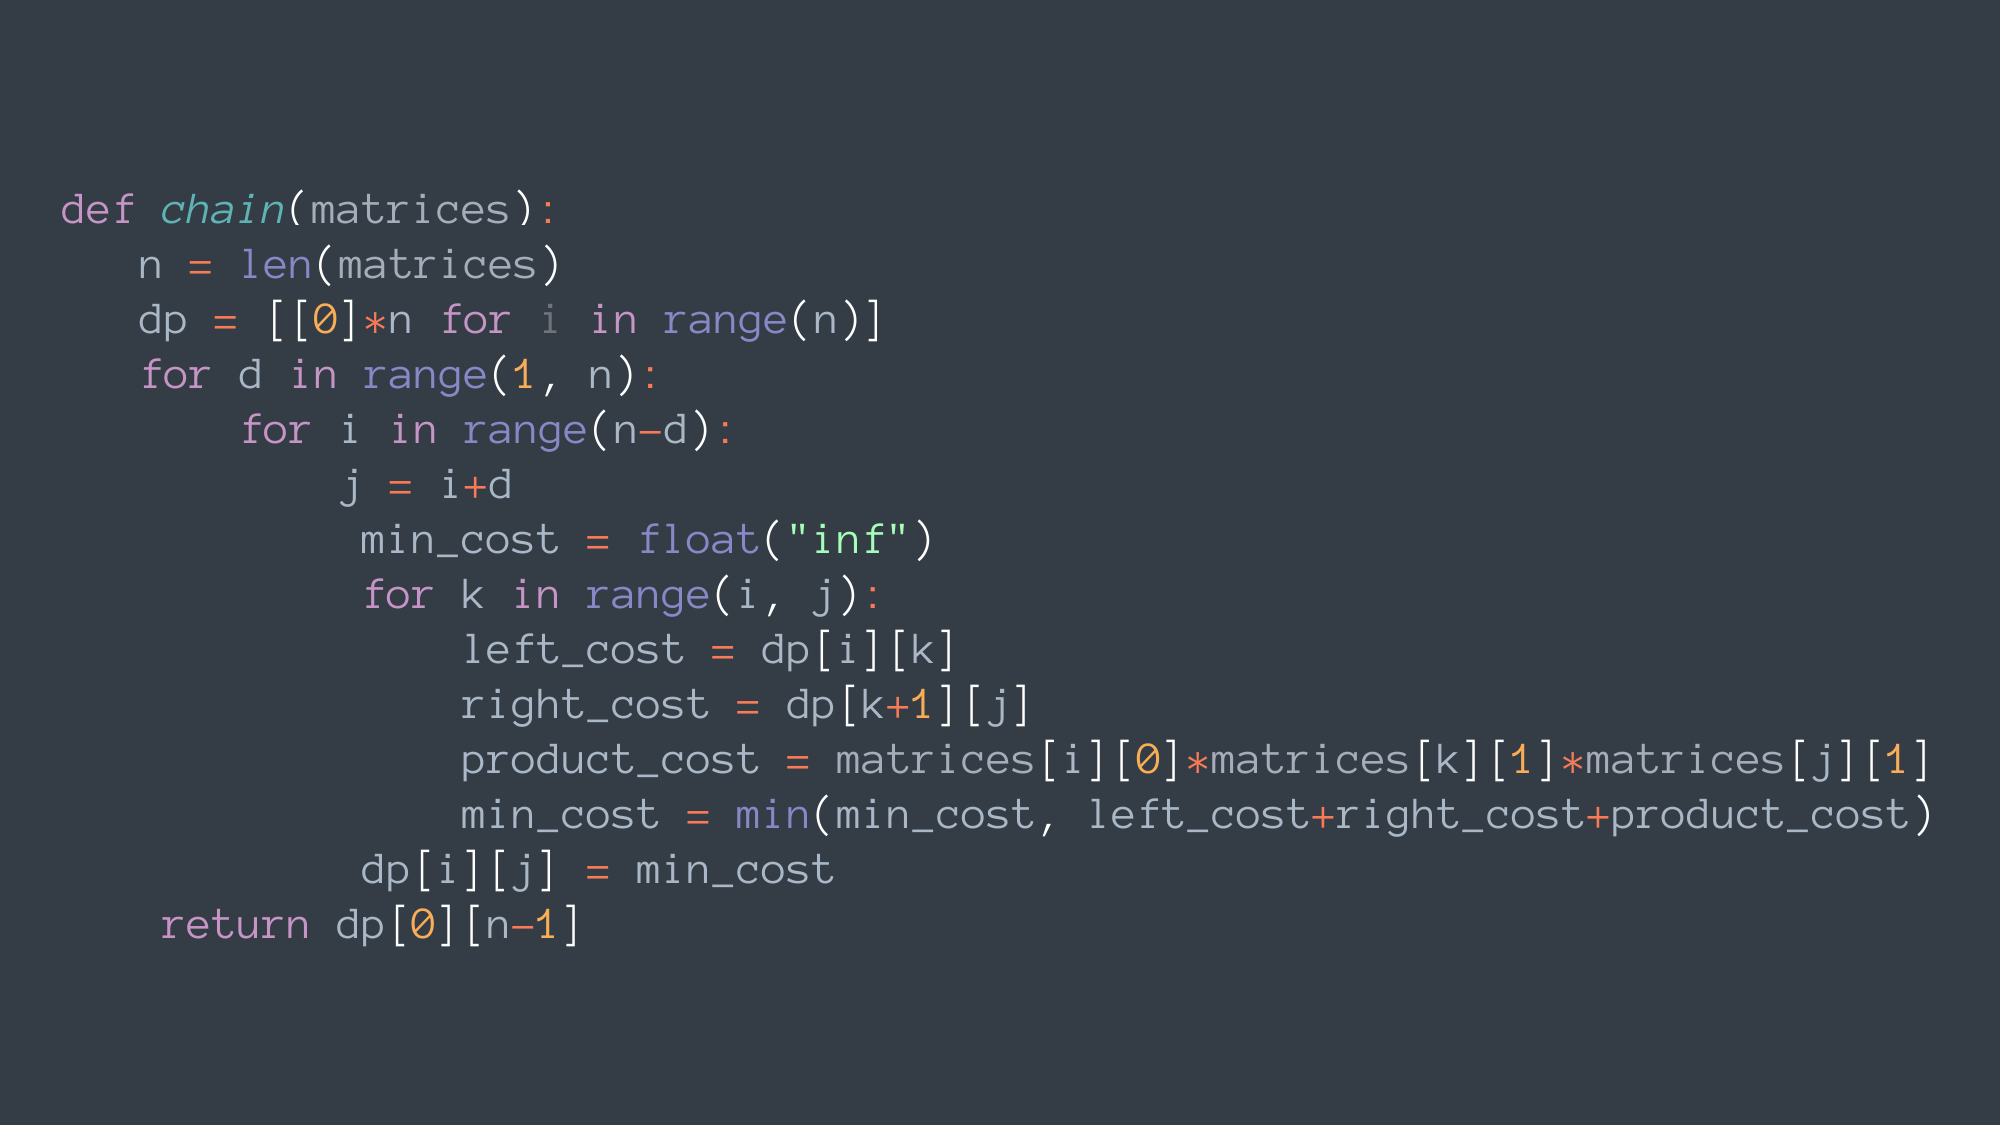

def chain(matrices):
    n = len(matrices)
    dp = [[0]*n for i in range(n)]
    for d in range(1, n):
        for i in range(n-d):
            j = i+d
            min_cost = float("inf")
            for k in range(i, j):
                left_cost = dp[i][k]
                right_cost = dp[k+1][j]
                product_cost = matrices[i][0]*matrices[k][1]*matrices[j][1]
                min_cost = min(min_cost, left_cost+right_cost+product_cost)
            dp[i][j] = min_cost
    return dp[0][n-1]
n = len(matrices)
dp = [[0]*n for i in range(n)]
for d in range(1, n):
    for i in range(n-d):
        j = i+d